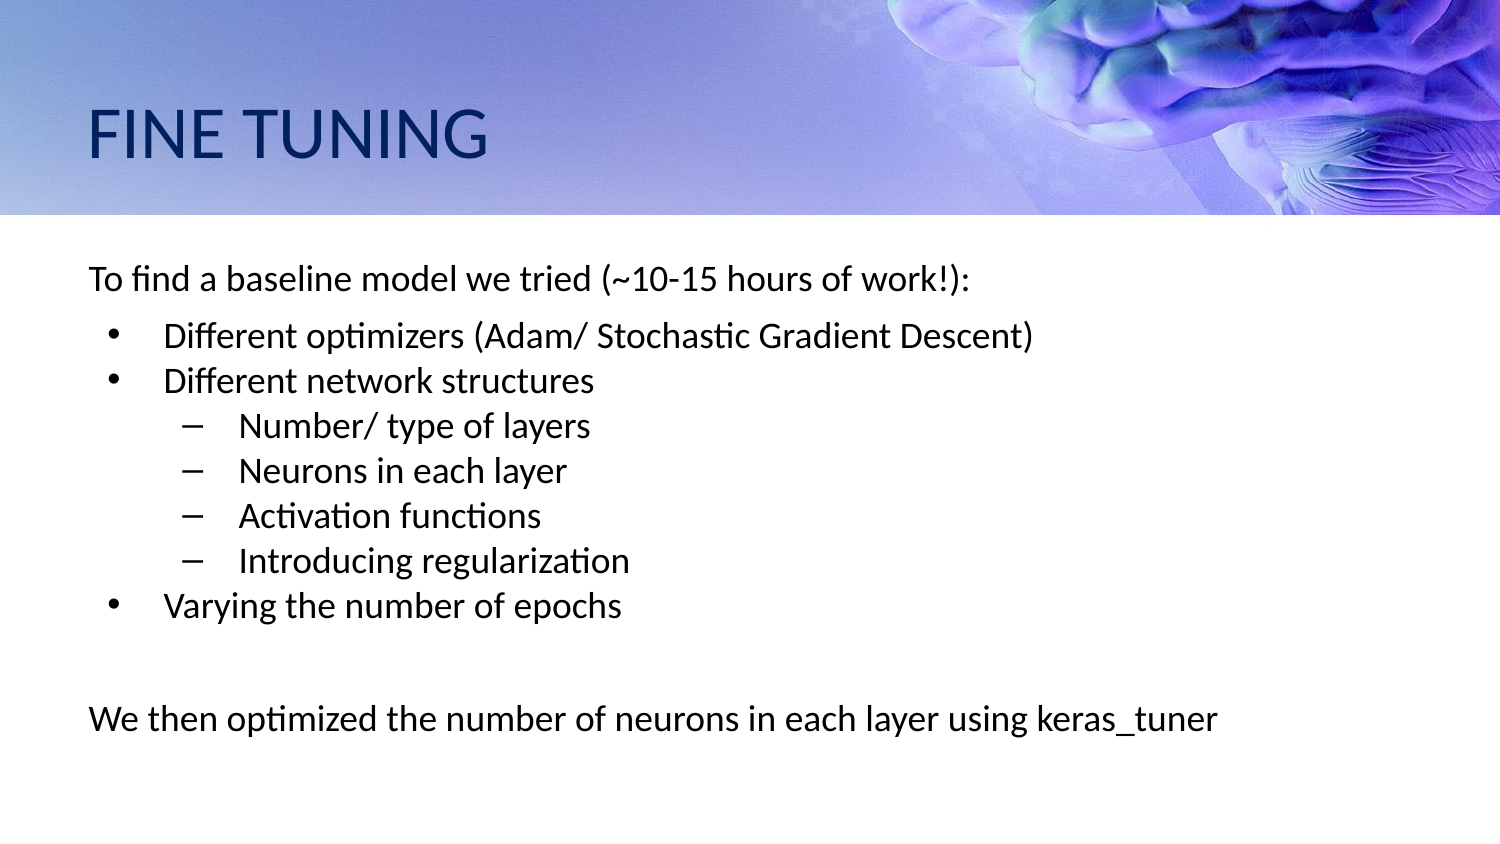

# FINE TUNING
To find a baseline model we tried (~10-15 hours of work!):
Different optimizers (Adam/ Stochastic Gradient Descent)
Different network structures
Number/ type of layers
Neurons in each layer
Activation functions
Introducing regularization
Varying the number of epochs

We then optimized the number of neurons in each layer using keras_tuner